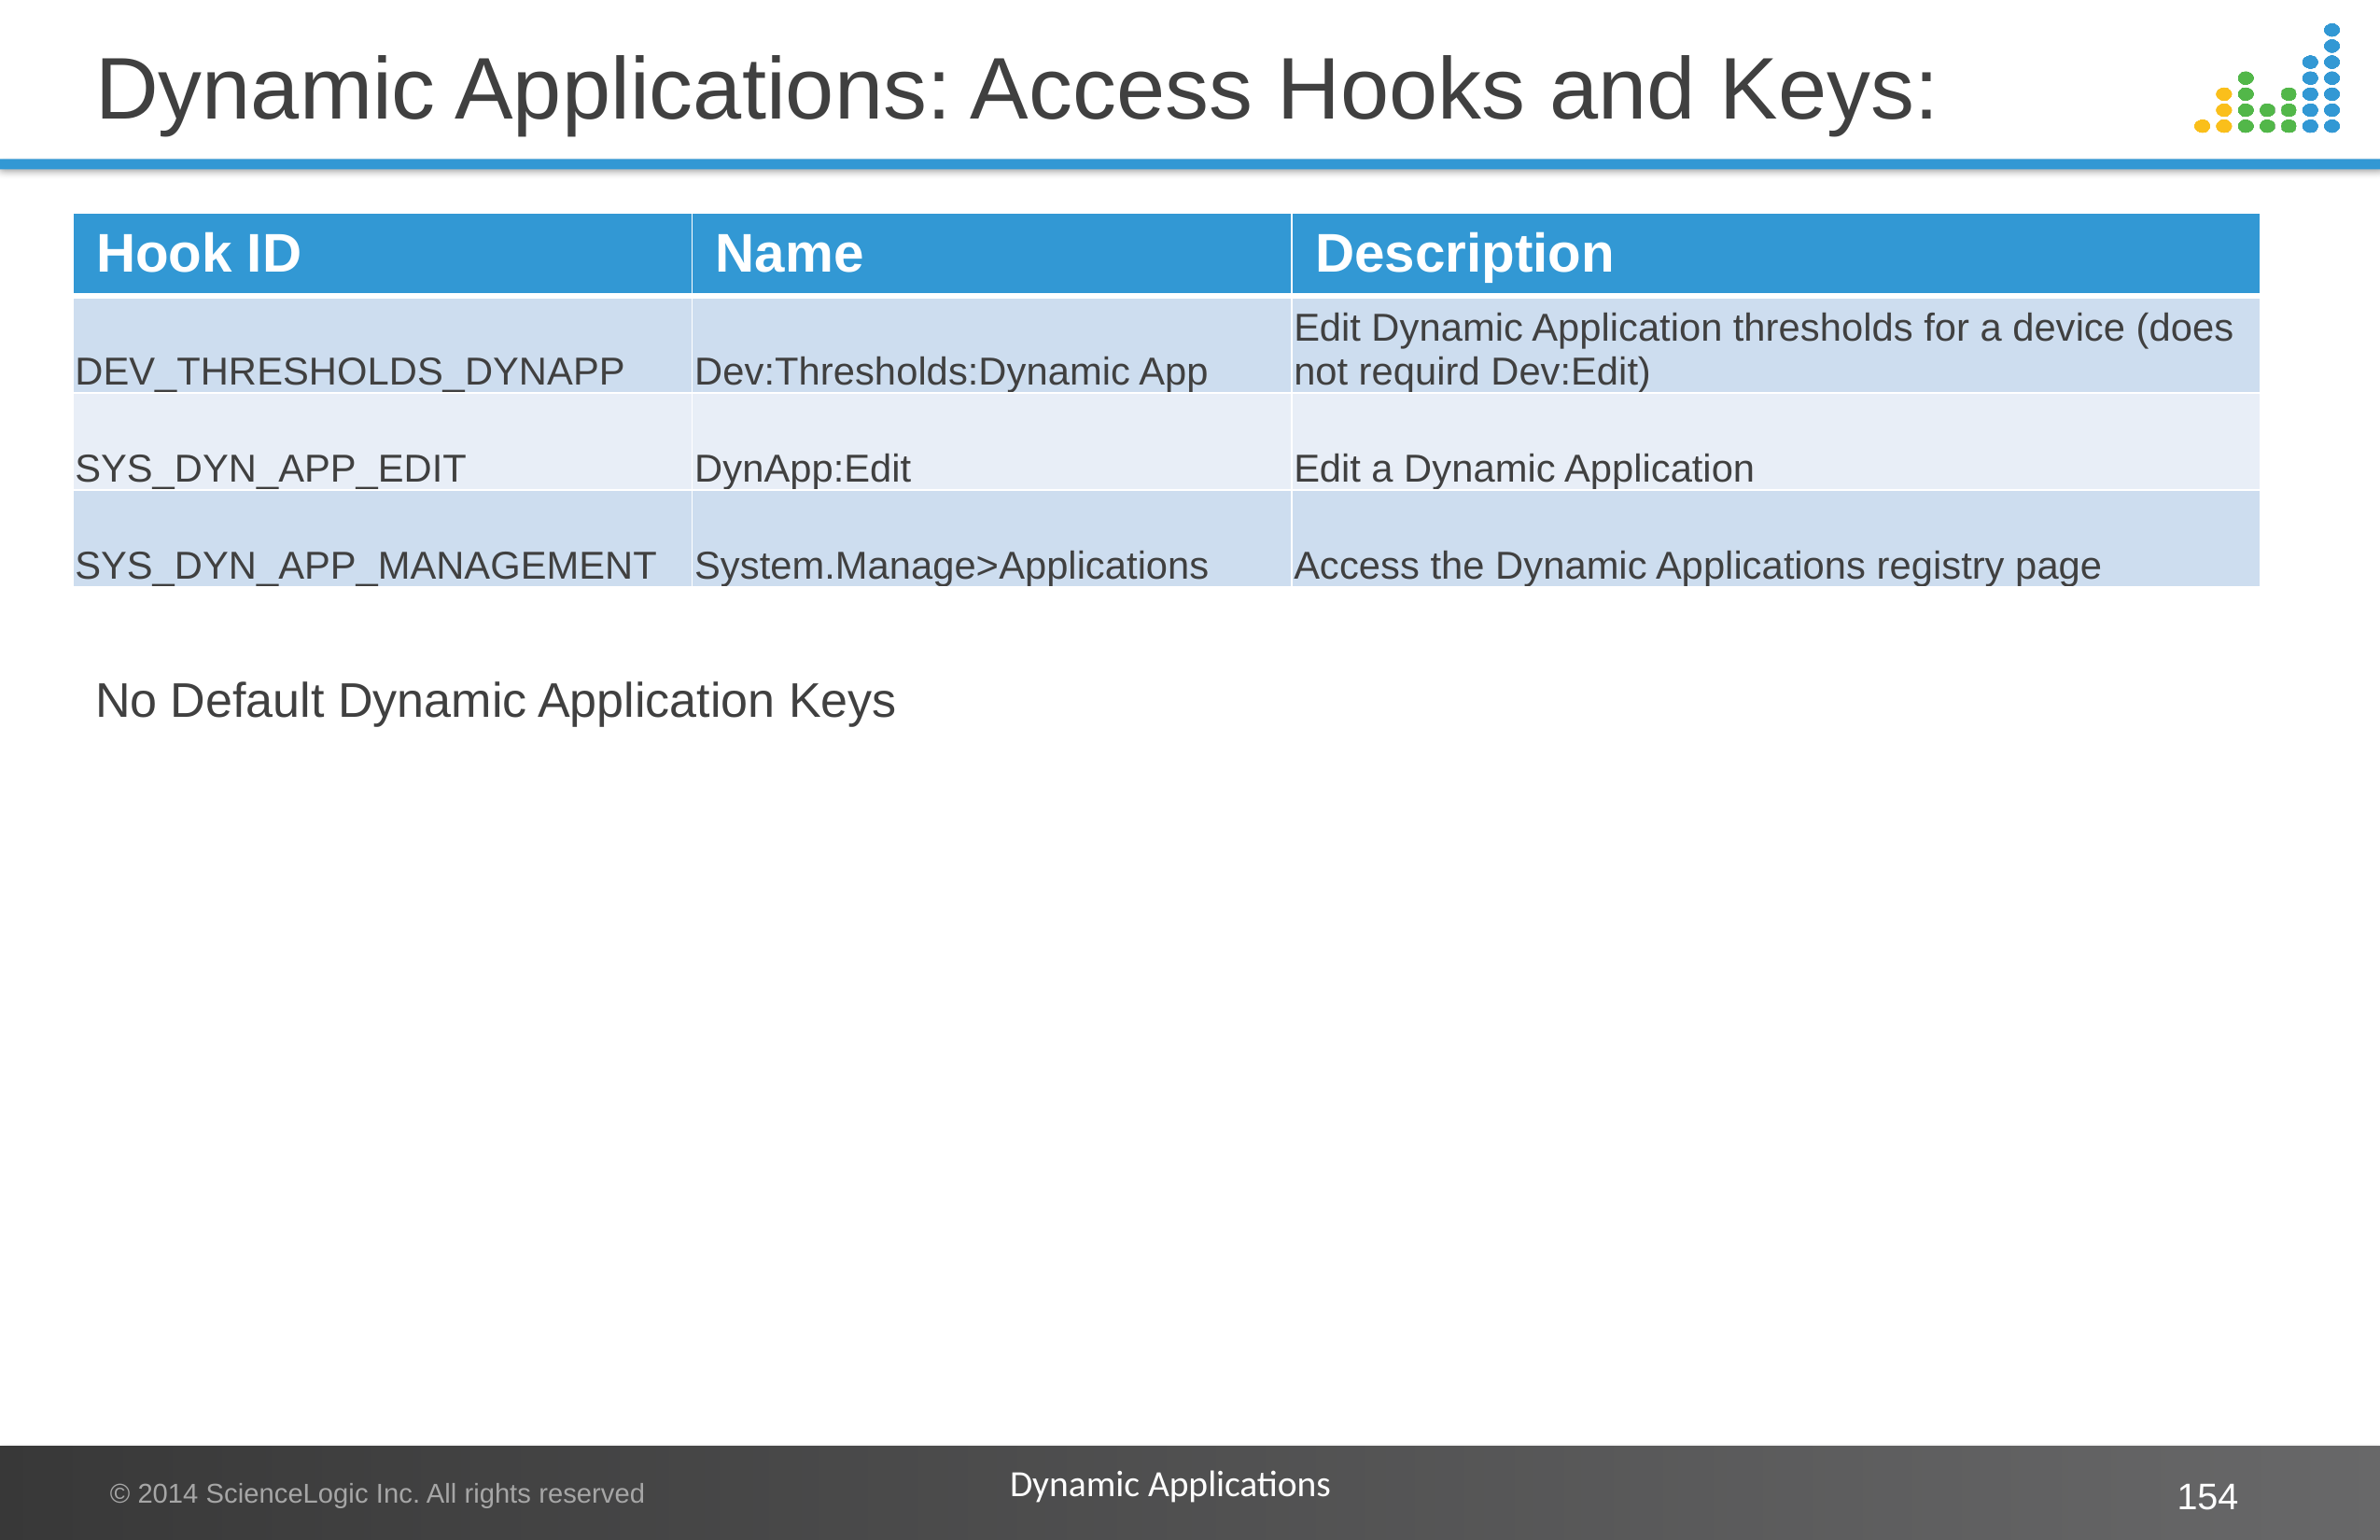

# Dynamic Applications: Access Hooks and Keys:
| Hook ID | Name | Description |
| --- | --- | --- |
| DEV\_THRESHOLDS\_DYNAPP | Dev:Thresholds:Dynamic App | Edit Dynamic Application thresholds for a device (does not requird Dev:Edit) |
| SYS\_DYN\_APP\_EDIT | DynApp:Edit | Edit a Dynamic Application |
| SYS\_DYN\_APP\_MANAGEMENT | System.Manage>Applications | Access the Dynamic Applications registry page |
No Default Dynamic Application Keys
Dynamic Applications
154